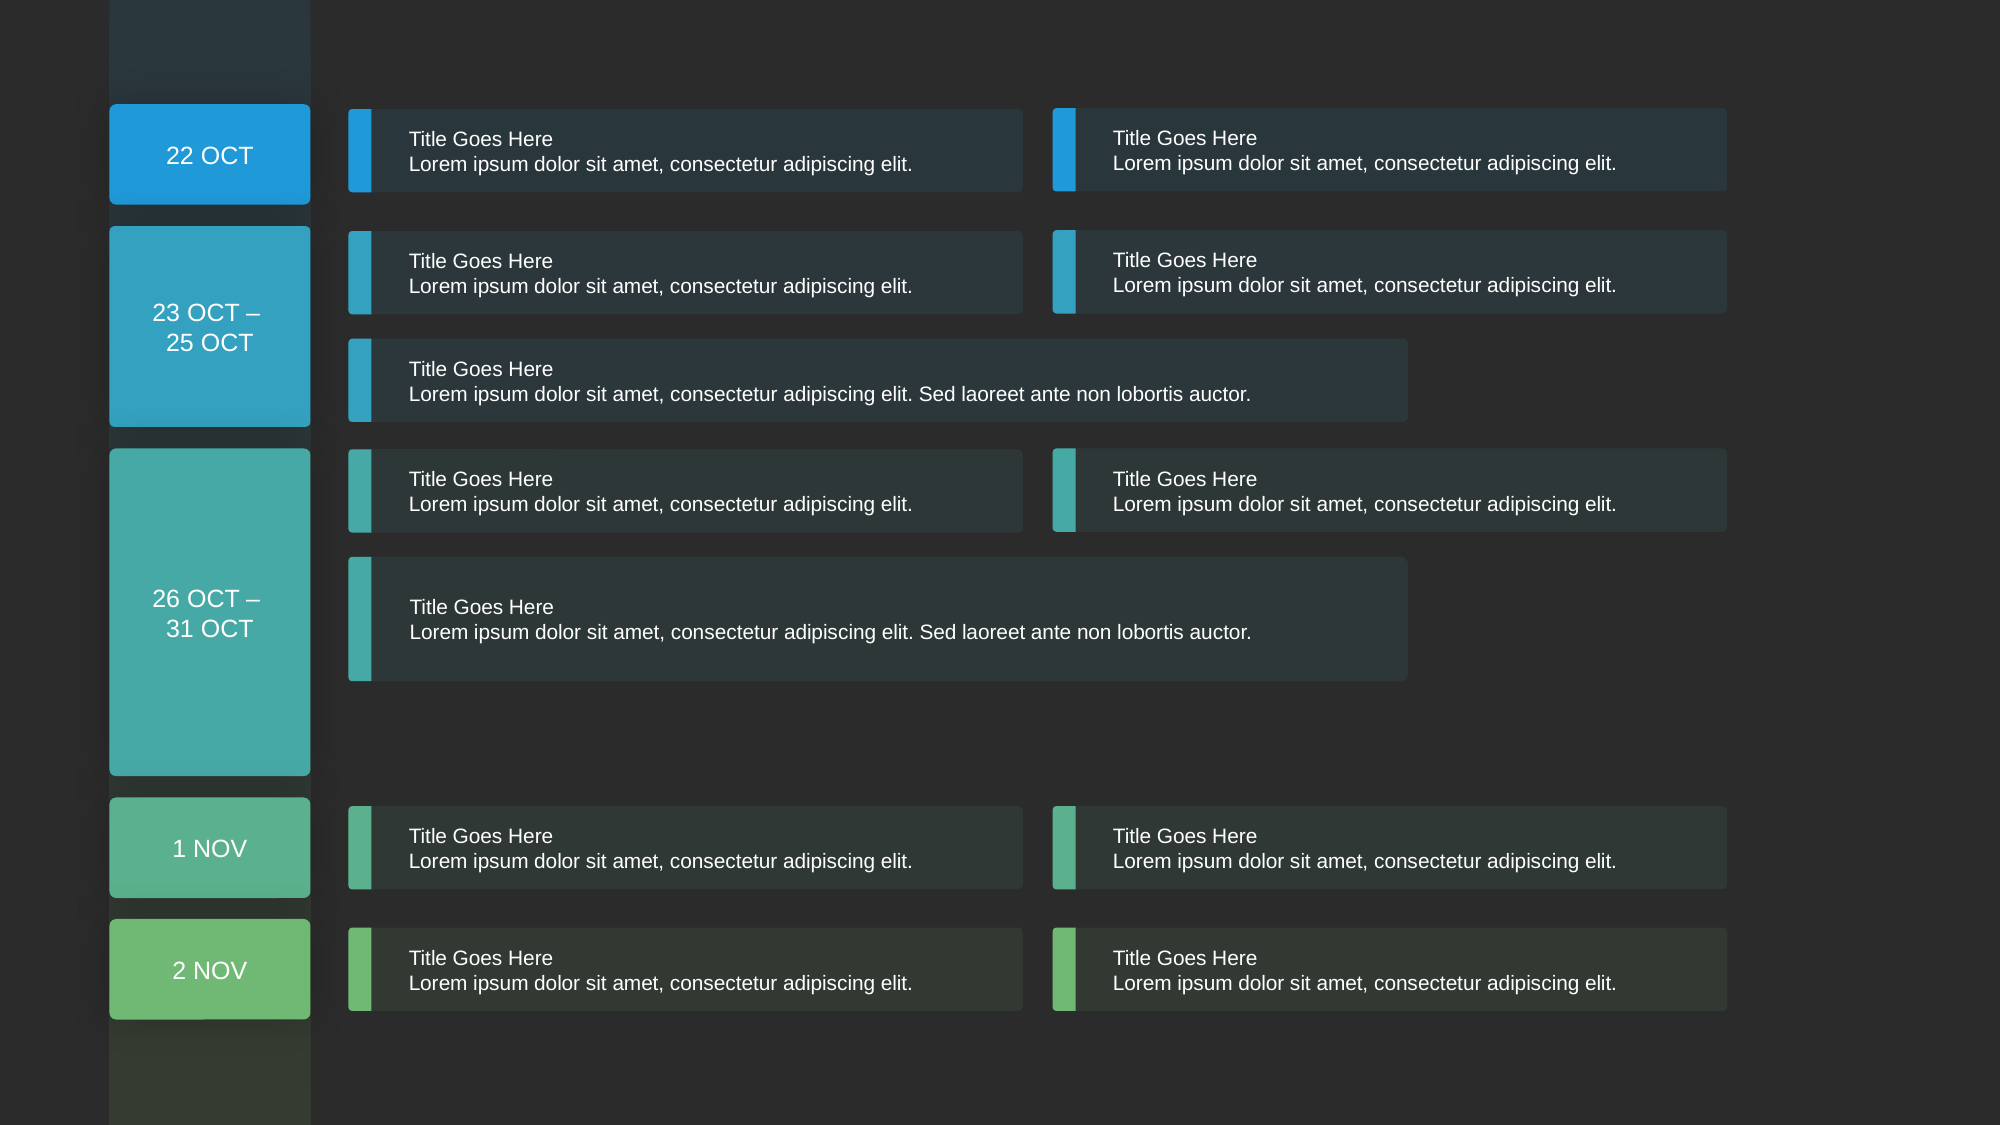

22 OCT
Title Goes Here
Lorem ipsum dolor sit amet, consectetur adipiscing elit.
Title Goes Here
Lorem ipsum dolor sit amet, consectetur adipiscing elit.

23 OCT –
25 OCT
Title Goes Here
Lorem ipsum dolor sit amet, consectetur adipiscing elit.
Title Goes Here
Lorem ipsum dolor sit amet, consectetur adipiscing elit.

Title Goes Here
Lorem ipsum dolor sit amet, consectetur adipiscing elit. Sed laoreet ante non lobortis auctor.

26 OCT –
31 OCT
Title Goes Here
Lorem ipsum dolor sit amet, consectetur adipiscing elit.
Title Goes Here
Lorem ipsum dolor sit amet, consectetur adipiscing elit.

Title Goes Here
Lorem ipsum dolor sit amet, consectetur adipiscing elit. Sed laoreet ante non lobortis auctor.

1 NOV
Title Goes Here
Lorem ipsum dolor sit amet, consectetur adipiscing elit.
Title Goes Here
Lorem ipsum dolor sit amet, consectetur adipiscing elit.

2 NOV
Title Goes Here
Lorem ipsum dolor sit amet, consectetur adipiscing elit.
Title Goes Here
Lorem ipsum dolor sit amet, consectetur adipiscing elit.